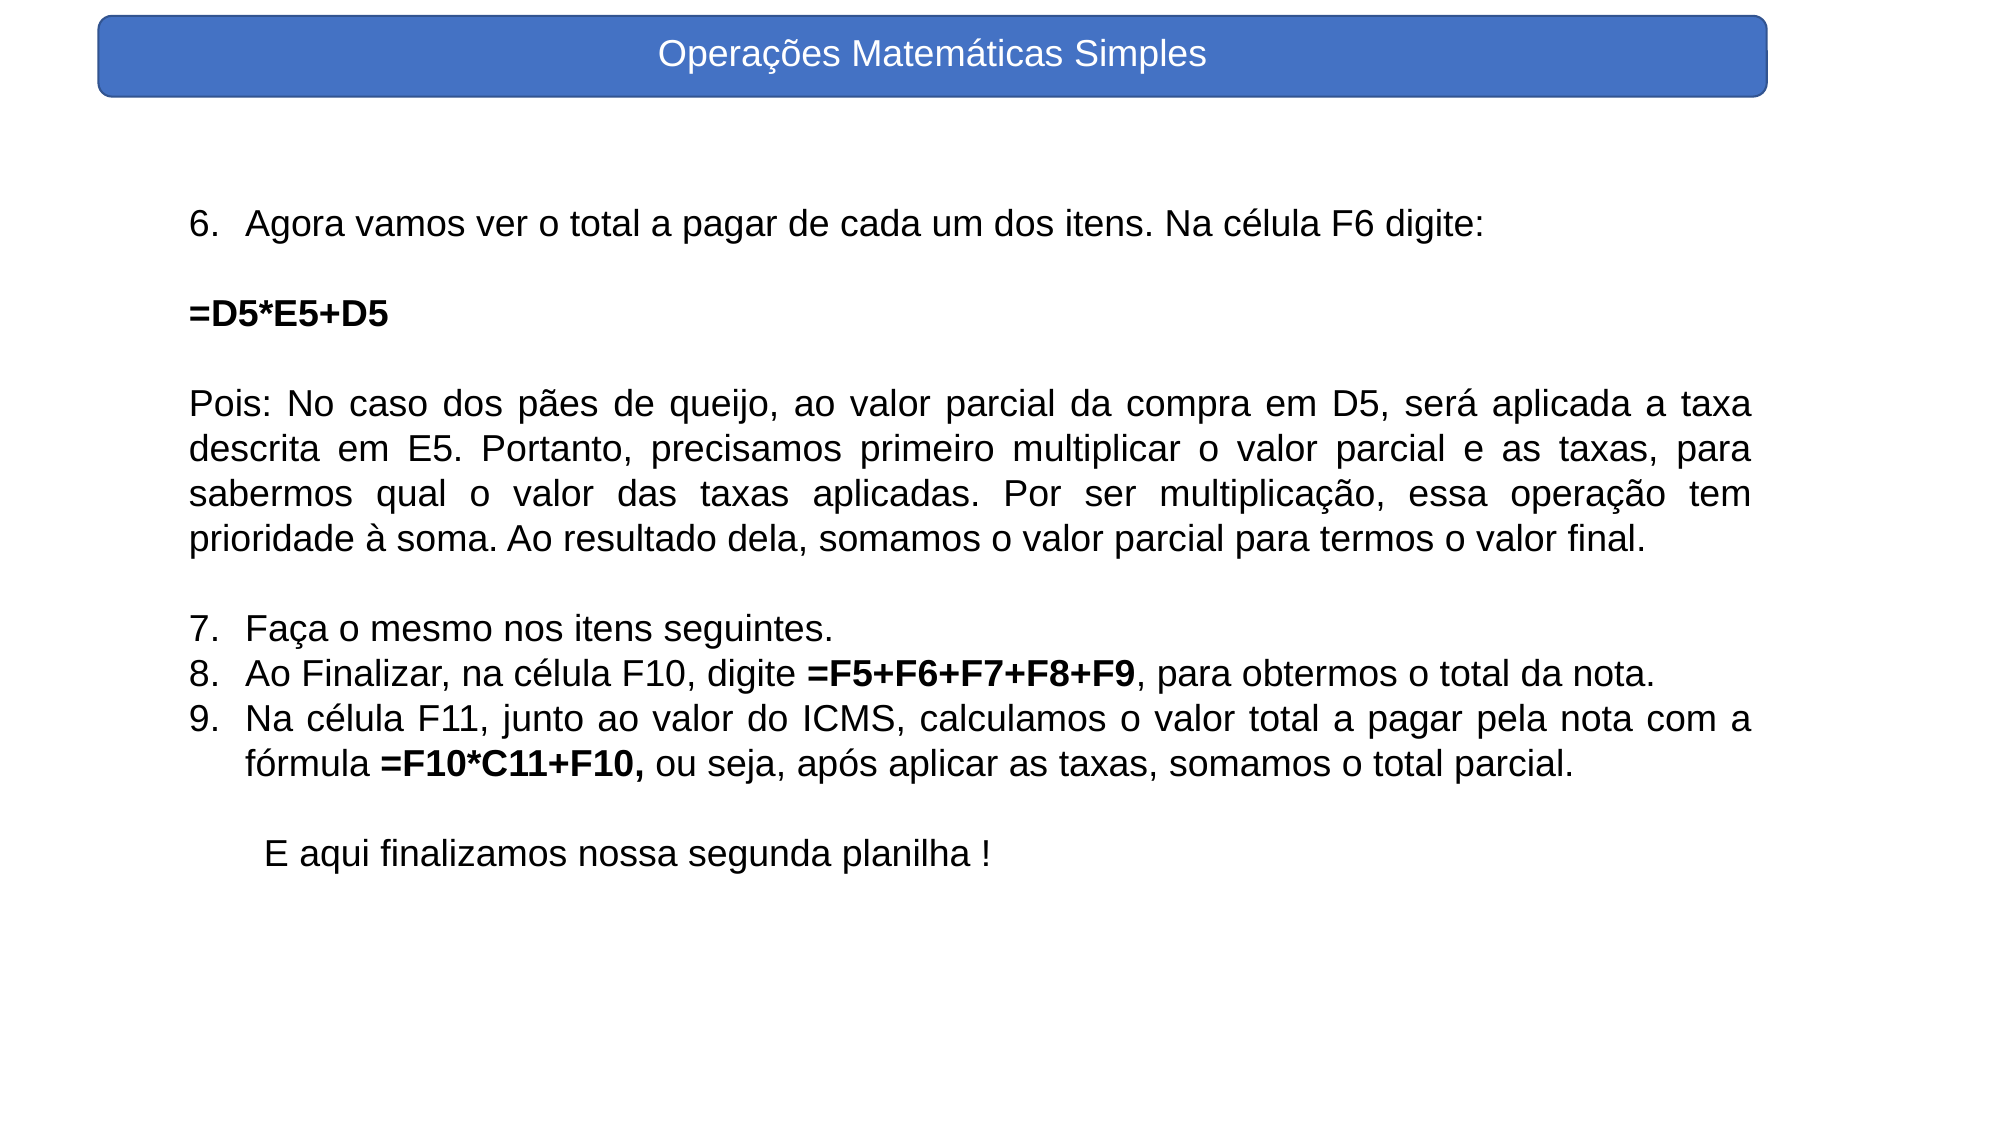

Operações Matemáticas Simples
Agora vamos ver o total a pagar de cada um dos itens. Na célula F6 digite:

=D5*E5+D5

Pois: No caso dos pães de queijo, ao valor parcial da compra em D5, será aplicada a taxa descrita em E5. Portanto, precisamos primeiro multiplicar o valor parcial e as taxas, para sabermos qual o valor das taxas aplicadas. Por ser multiplicação, essa operação tem prioridade à soma. Ao resultado dela, somamos o valor parcial para termos o valor final.

Faça o mesmo nos itens seguintes.
Ao Finalizar, na célula F10, digite =F5+F6+F7+F8+F9, para obtermos o total da nota.
Na célula F11, junto ao valor do ICMS, calculamos o valor total a pagar pela nota com a fórmula =F10*C11+F10, ou seja, após aplicar as taxas, somamos o total parcial.

E aqui finalizamos nossa segunda planilha !